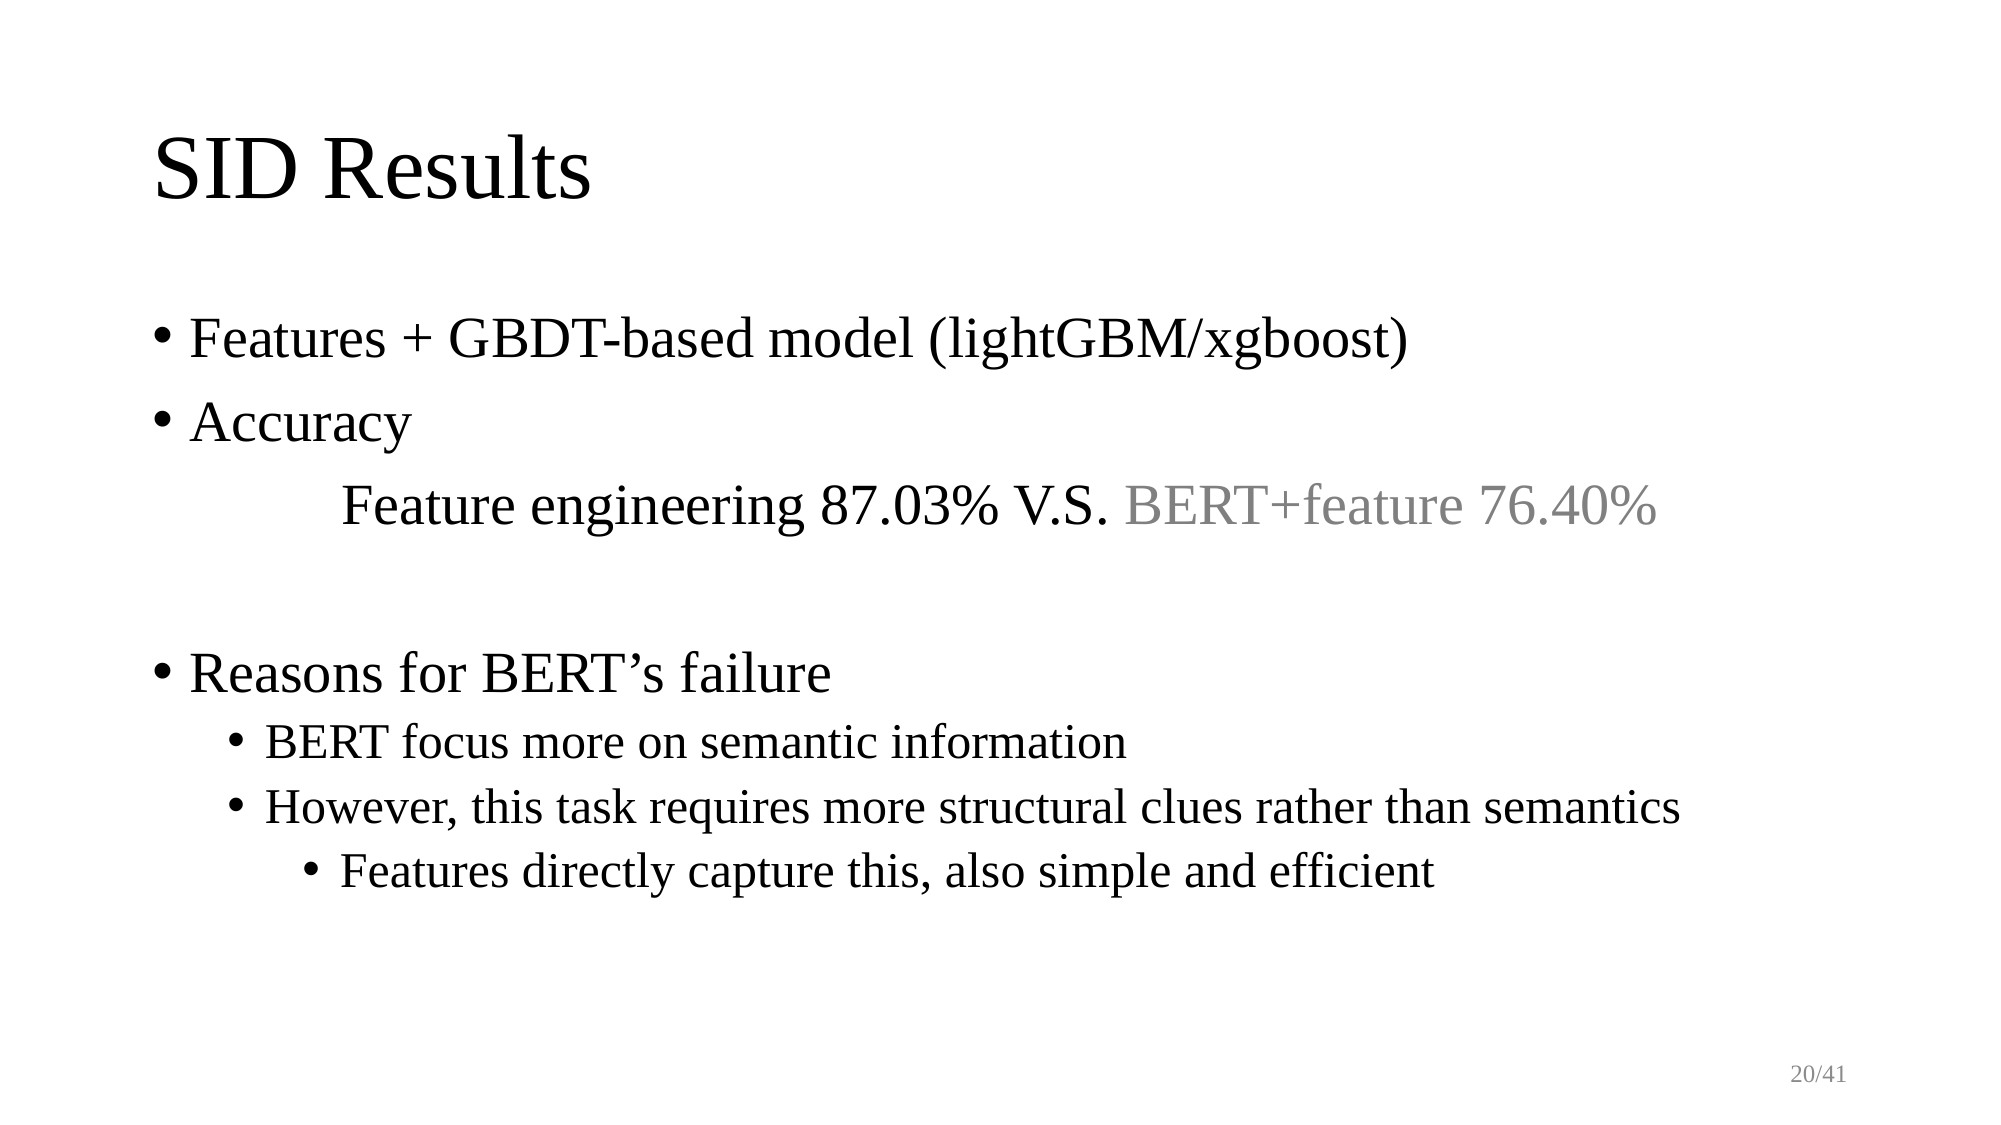

# SID Results
Features + GBDT-based model (lightGBM/xgboost)
Accuracy
Feature engineering 87.03% V.S. BERT+feature 76.40%

Reasons for BERT’s failure
BERT focus more on semantic information
However, this task requires more structural clues rather than semantics
Features directly capture this, also simple and efficient

20/41